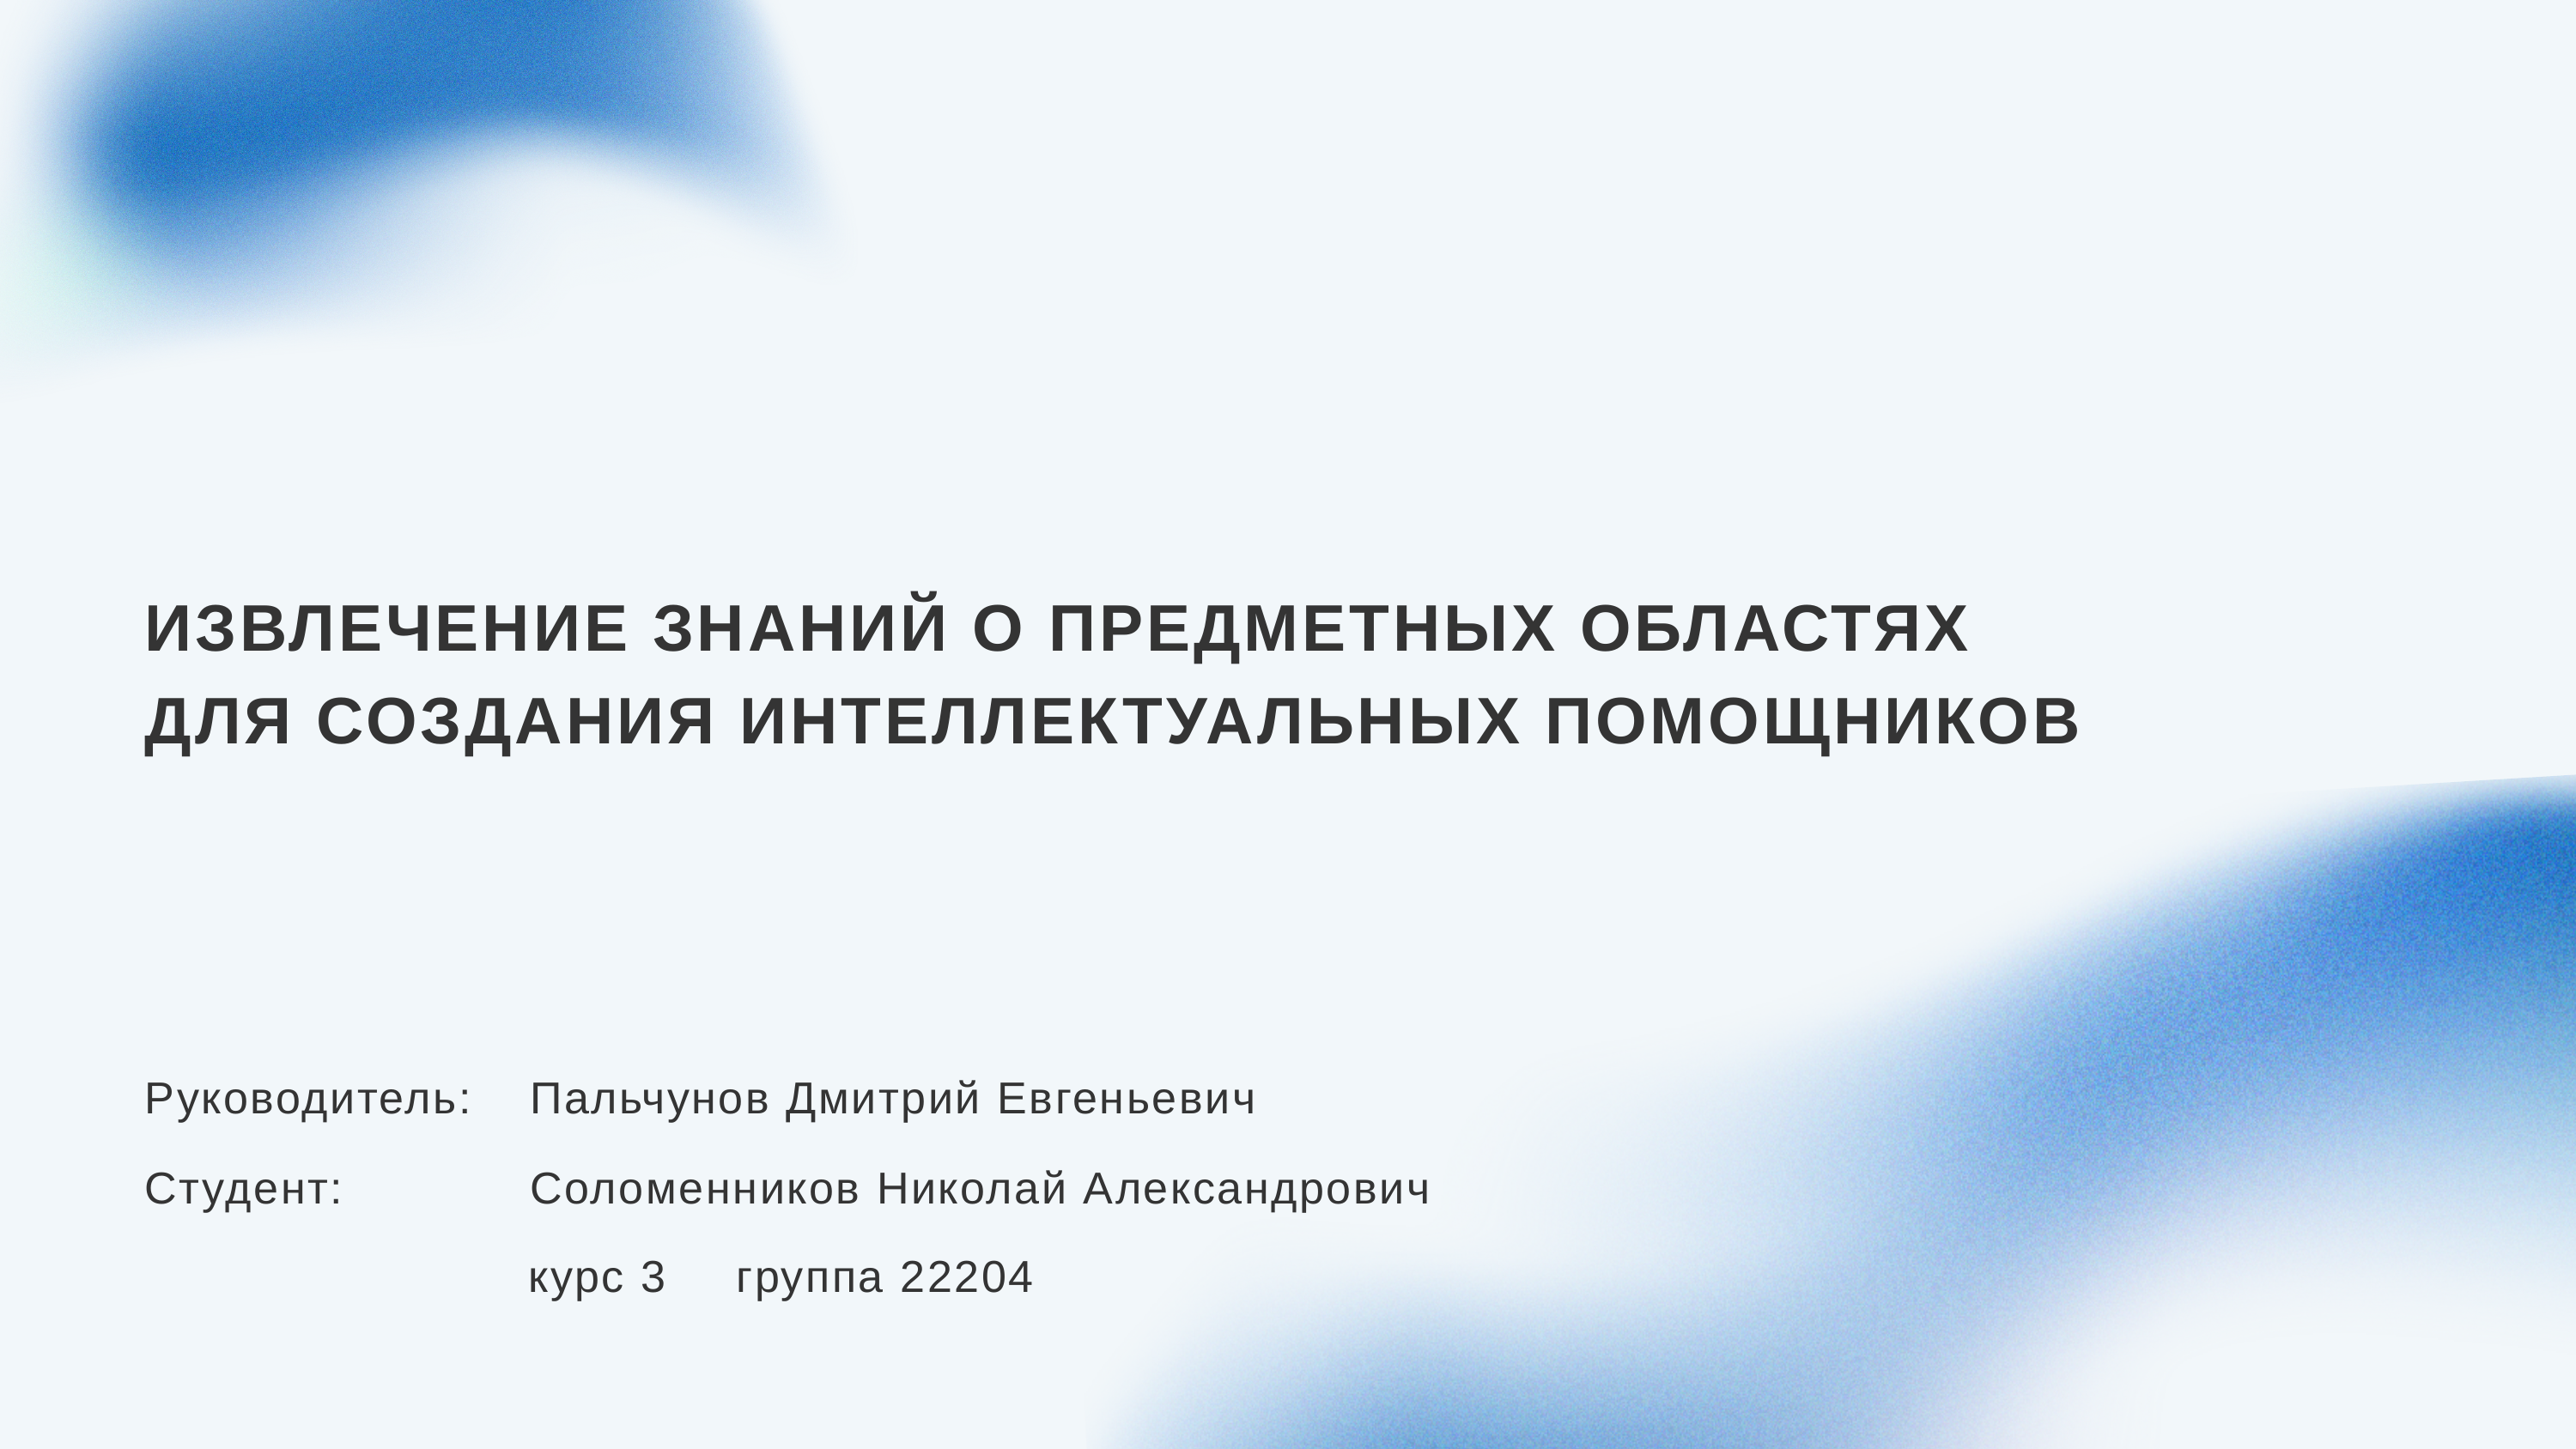

ИЗВЛЕЧЕНИЕ ЗНАНИЙ О ПРЕДМЕТНЫХ ОБЛАСТЯХ ДЛЯ СОЗДАНИЯ ИНТЕЛЛЕКТУАЛЬНЫХ ПОМОЩНИКОВ

Руководитель:
Пальчунов Дмитрий Евгеньевич
Студент:
Соломенников Николай Александрович
курс 3
группа 22204